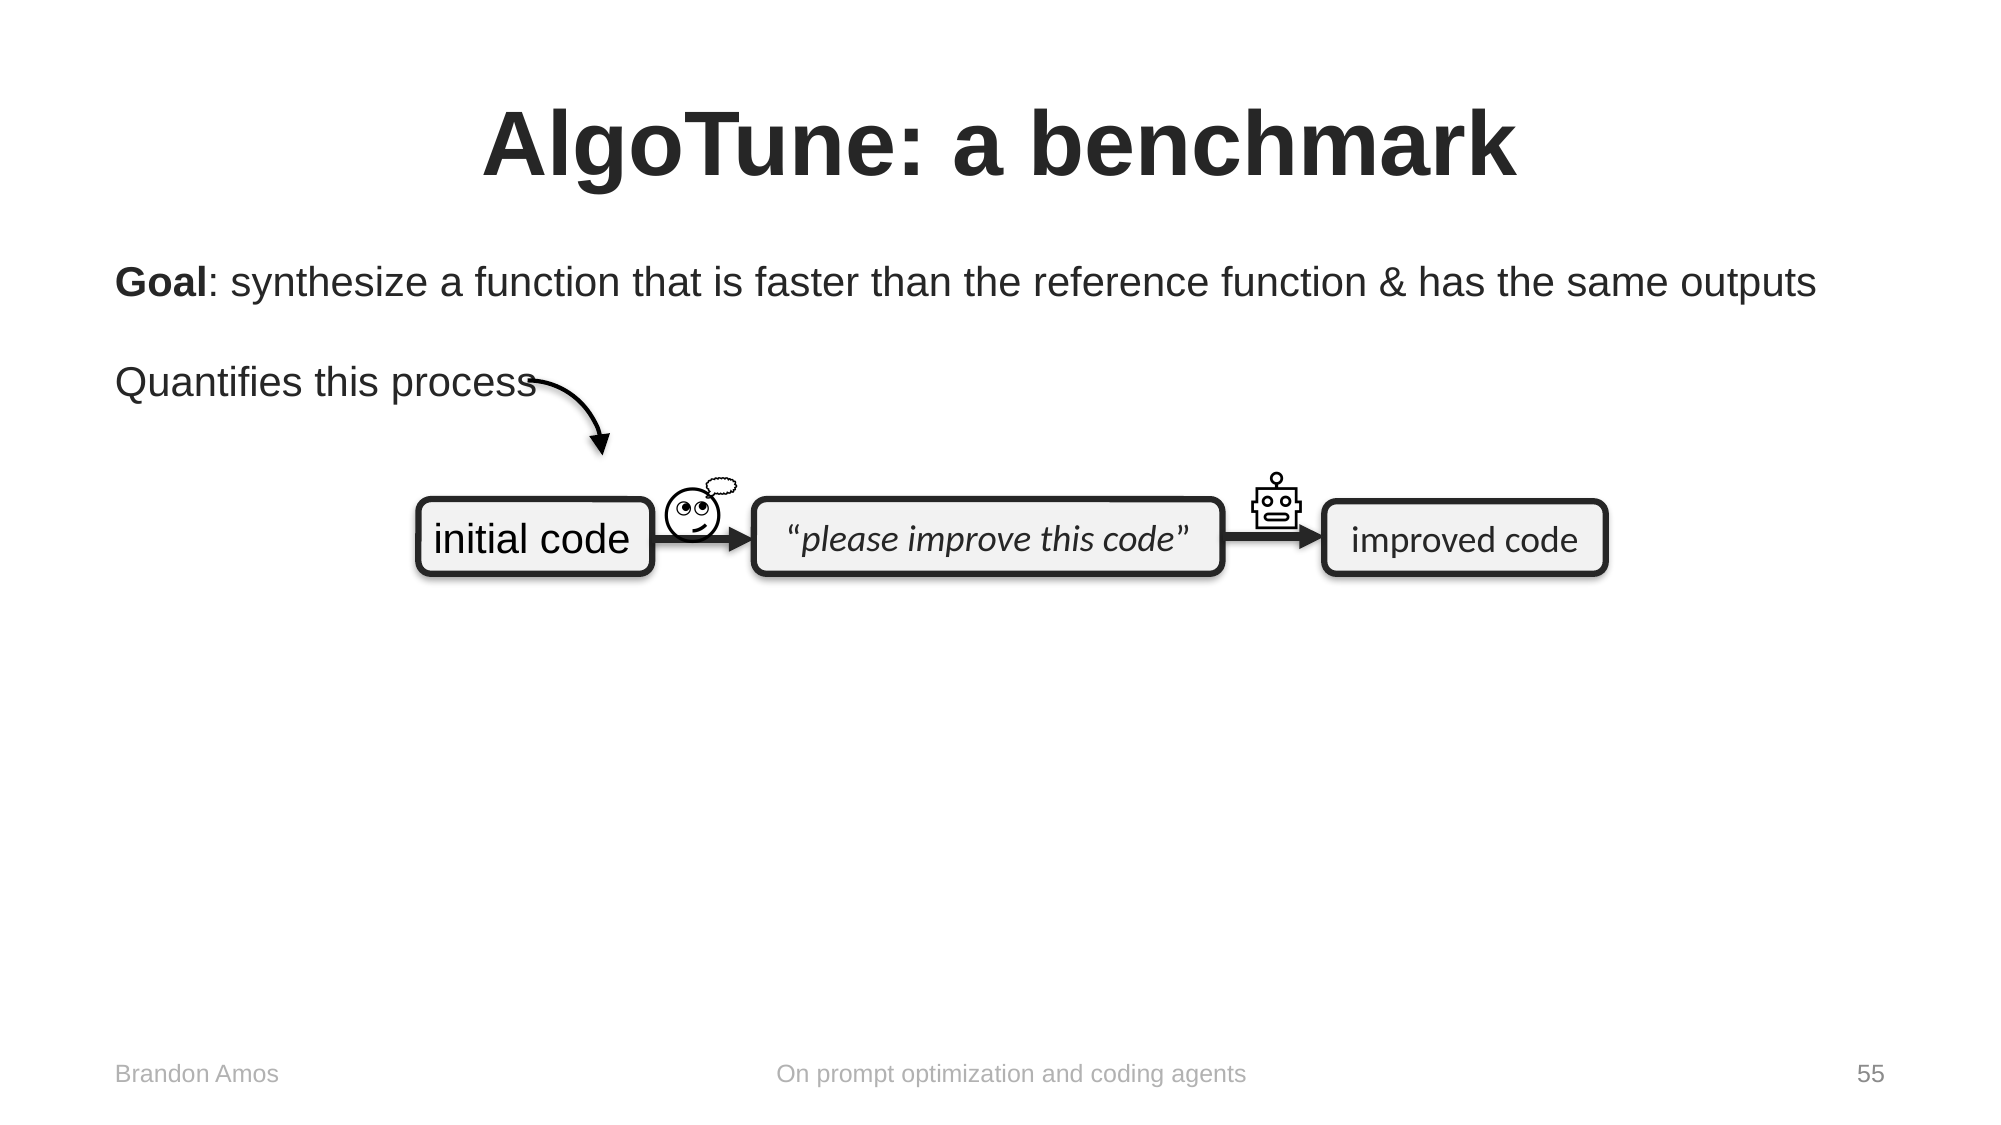

# AlgoTune: a benchmark
Goal: synthesize a function that is faster than the reference function & has the same outputs

Quantifies this process

🤖
🤔

“please improve this code”
improved code
initial code
On prompt optimization and coding agents
Brandon Amos
55